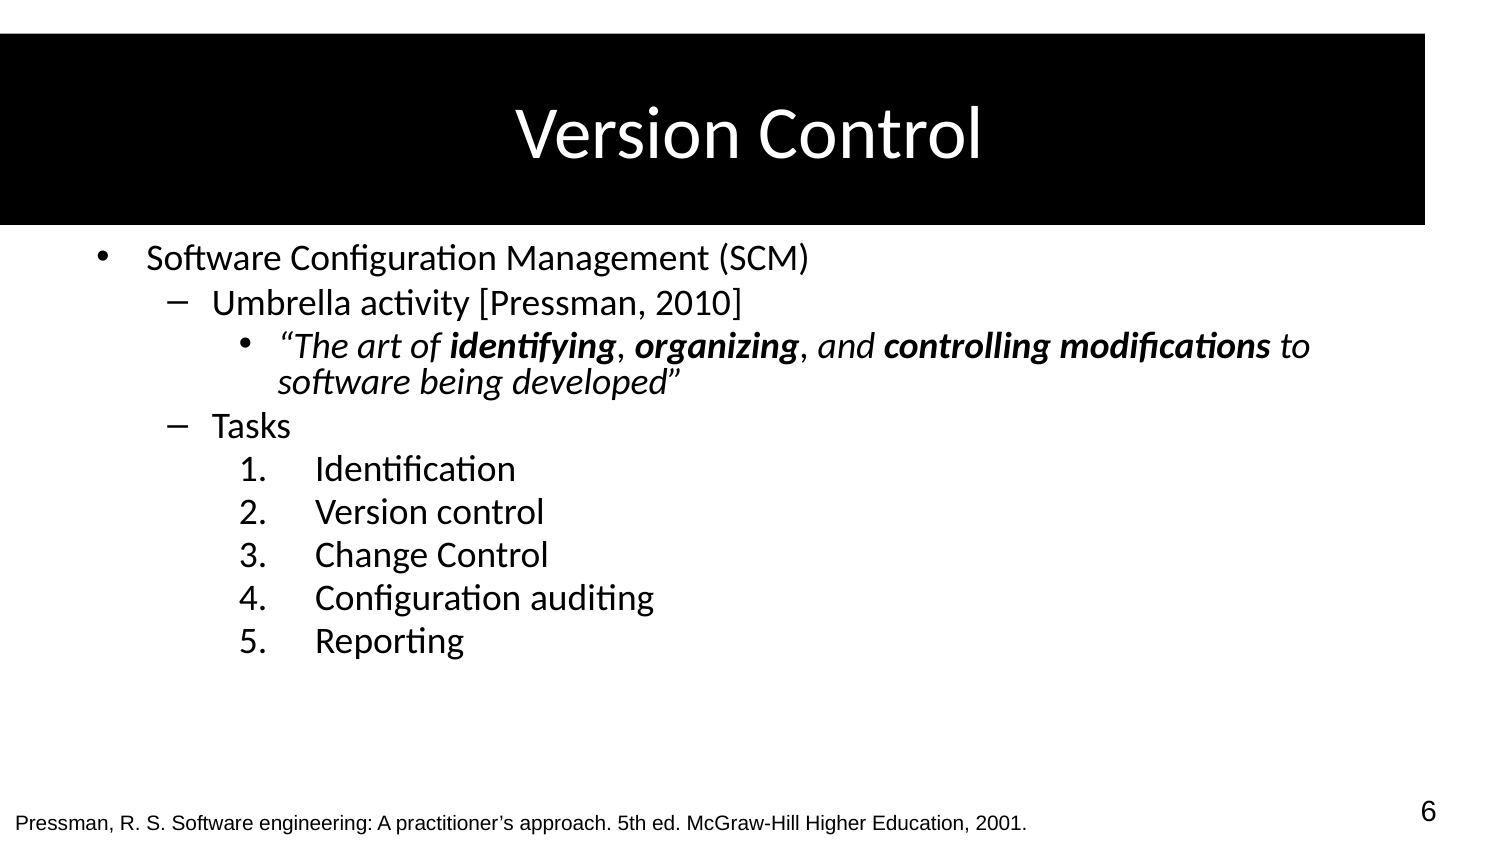

# Version Control
Software Configuration Management (SCM)
Umbrella activity [Pressman, 2010]
“The art of identifying, organizing, and controlling modifications to software being developed”
Tasks
Identification
Version control
Change Control
Configuration auditing
Reporting

Pressman, R. S. Software engineering: A practitioner’s approach. 5th ed. McGraw-Hill Higher Education, 2001.